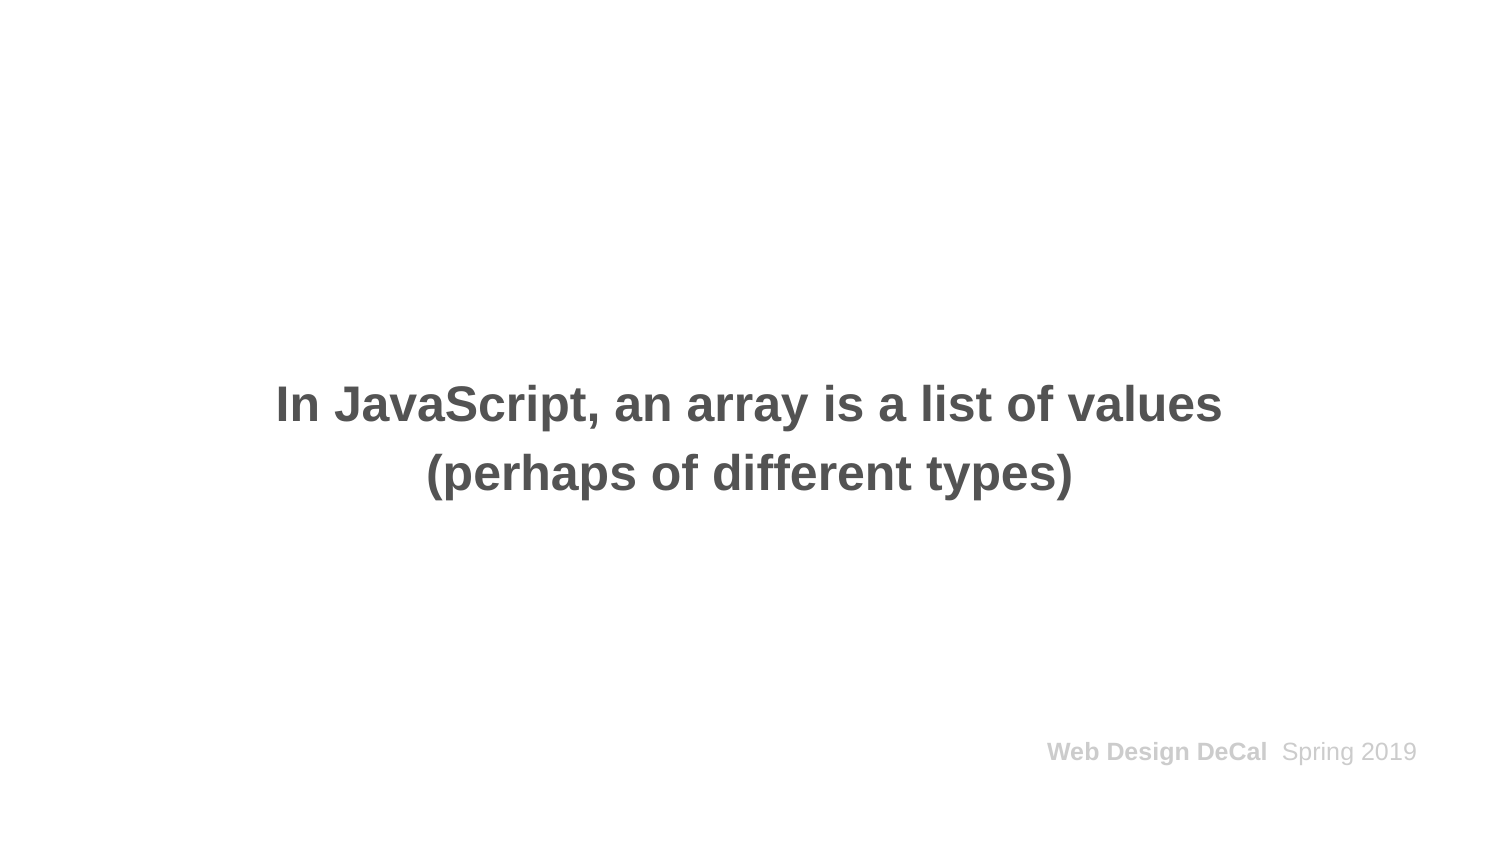

# In JavaScript, an array is a list of values (perhaps of different types)